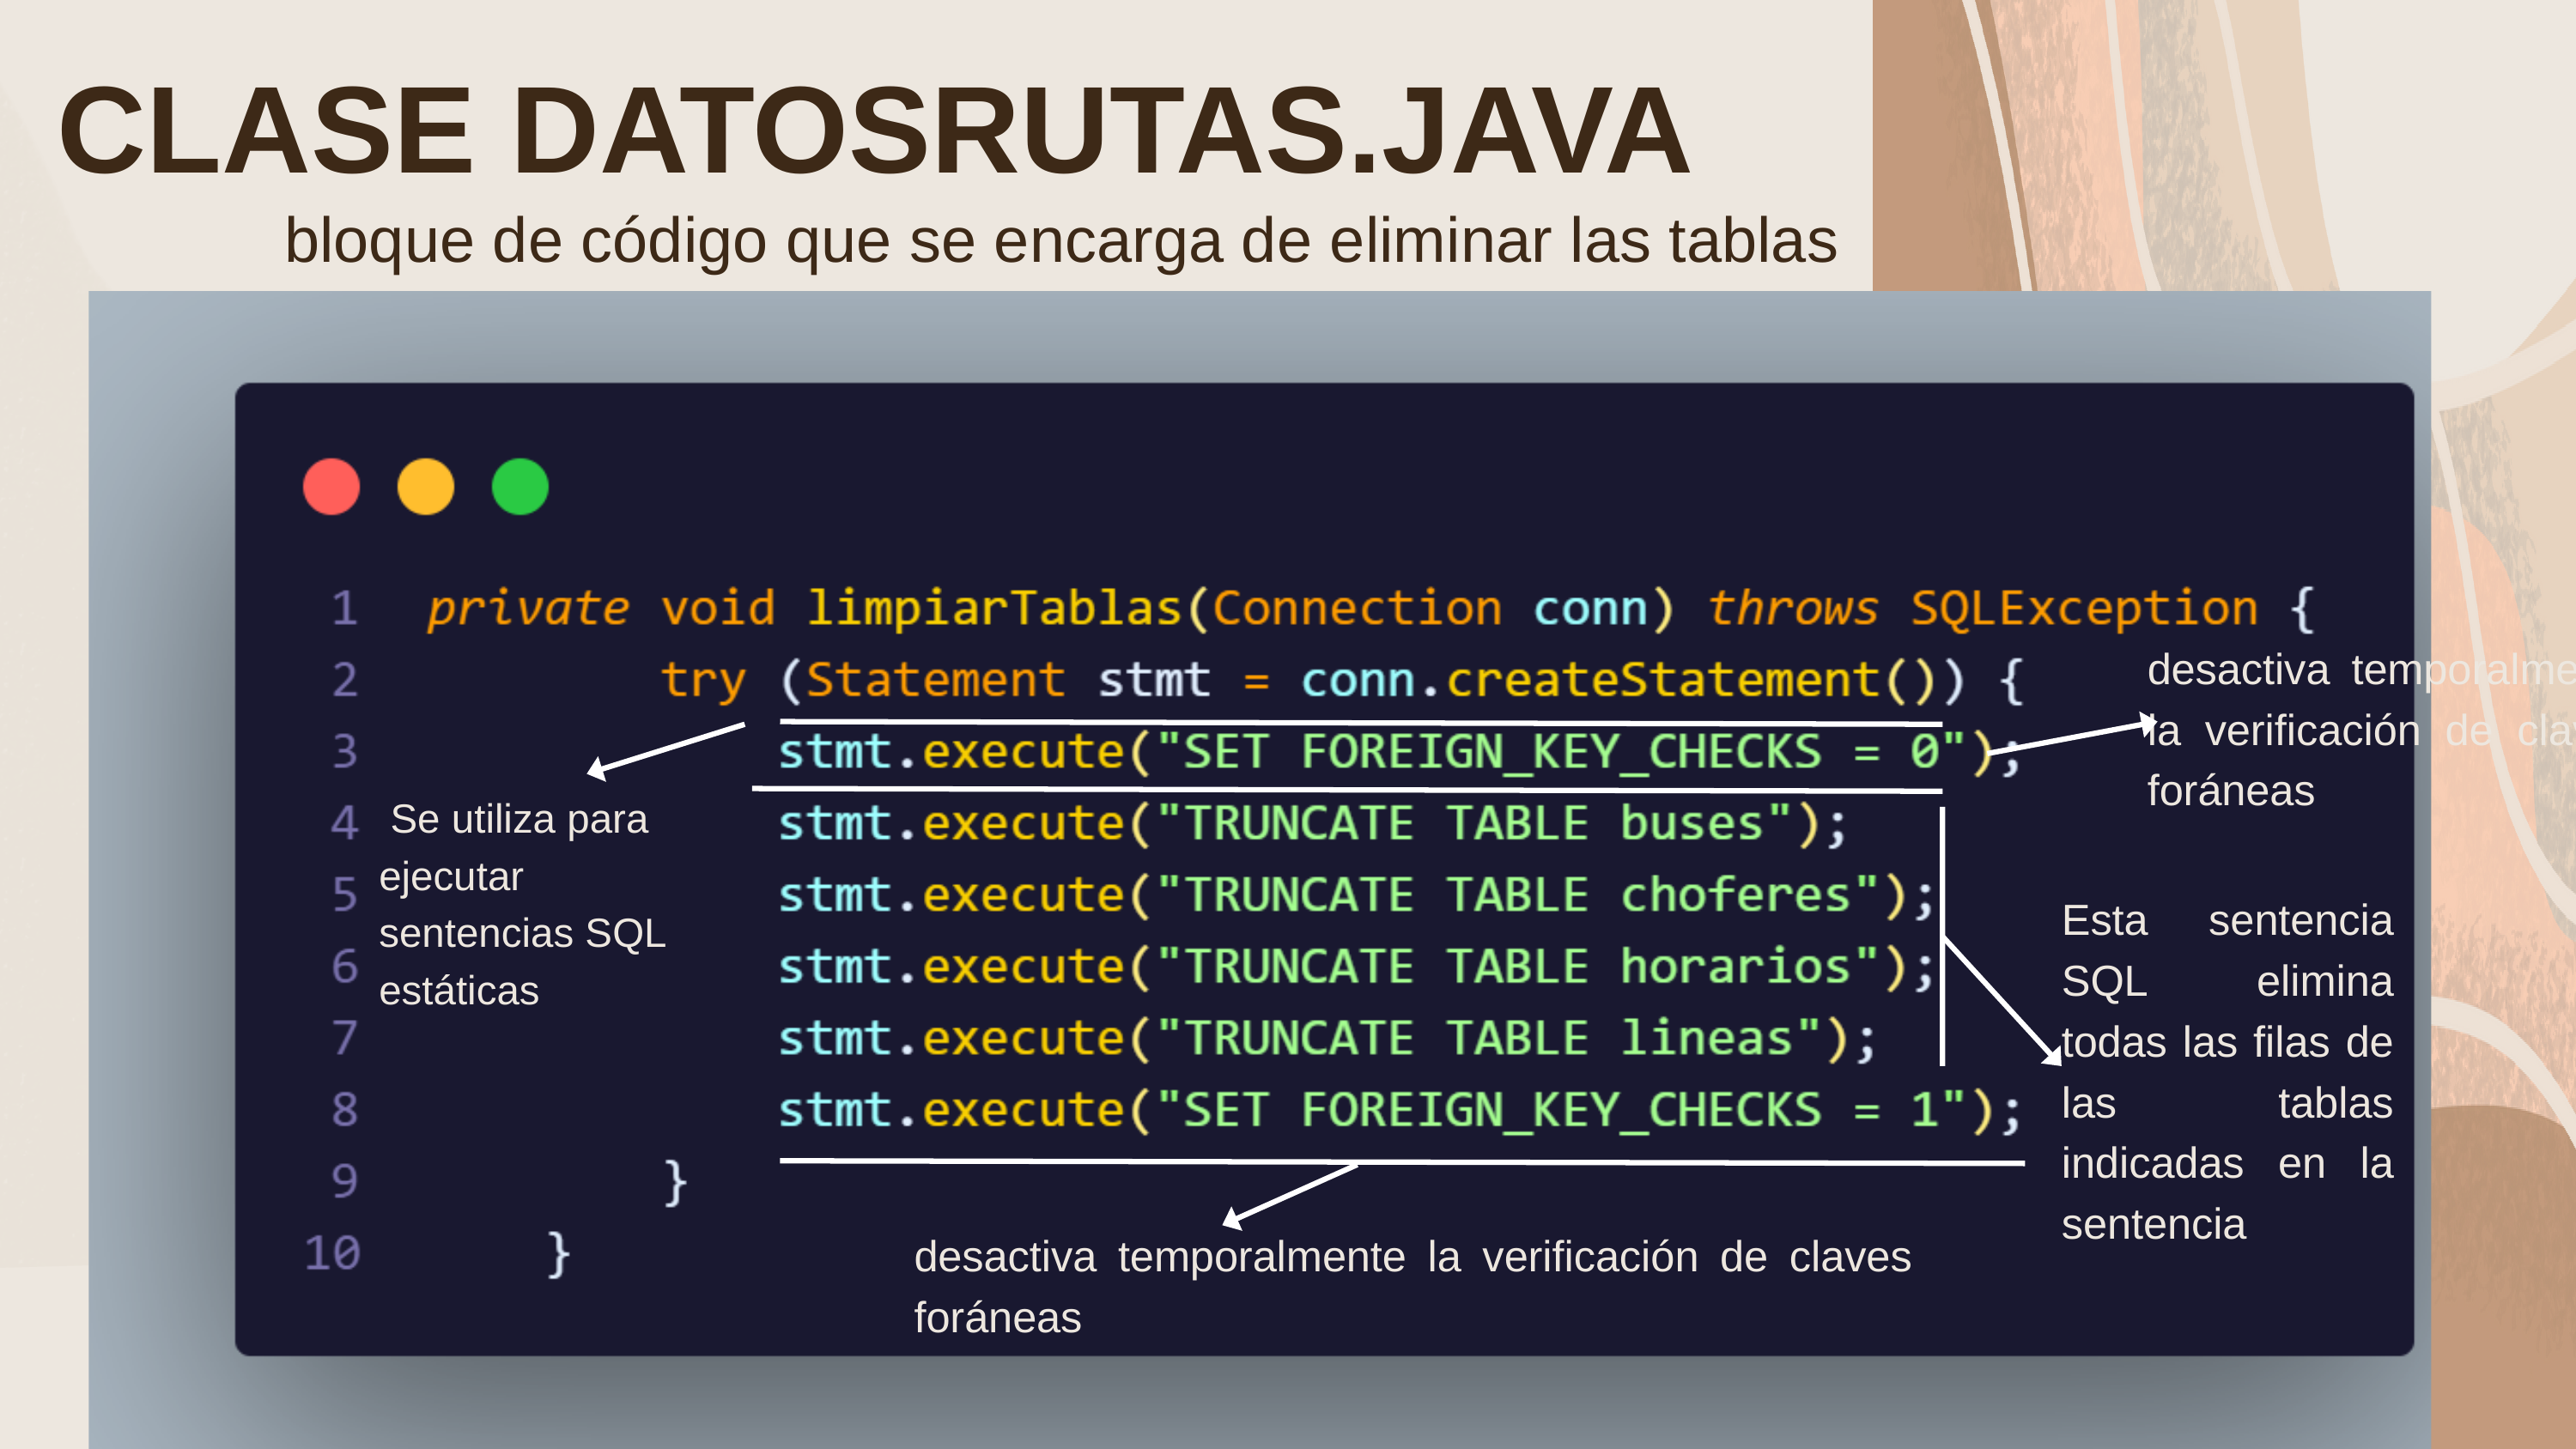

CLASE DATOSRUTAS.JAVA
bloque de código que se encarga de eliminar las tablas

desactiva temporalmente la verificación de claves foráneas

 Se utiliza para ejecutar sentencias SQL estáticas

Esta sentencia SQL elimina todas las filas de las tablas indicadas en la sentencia

desactiva temporalmente la verificación de claves foráneas